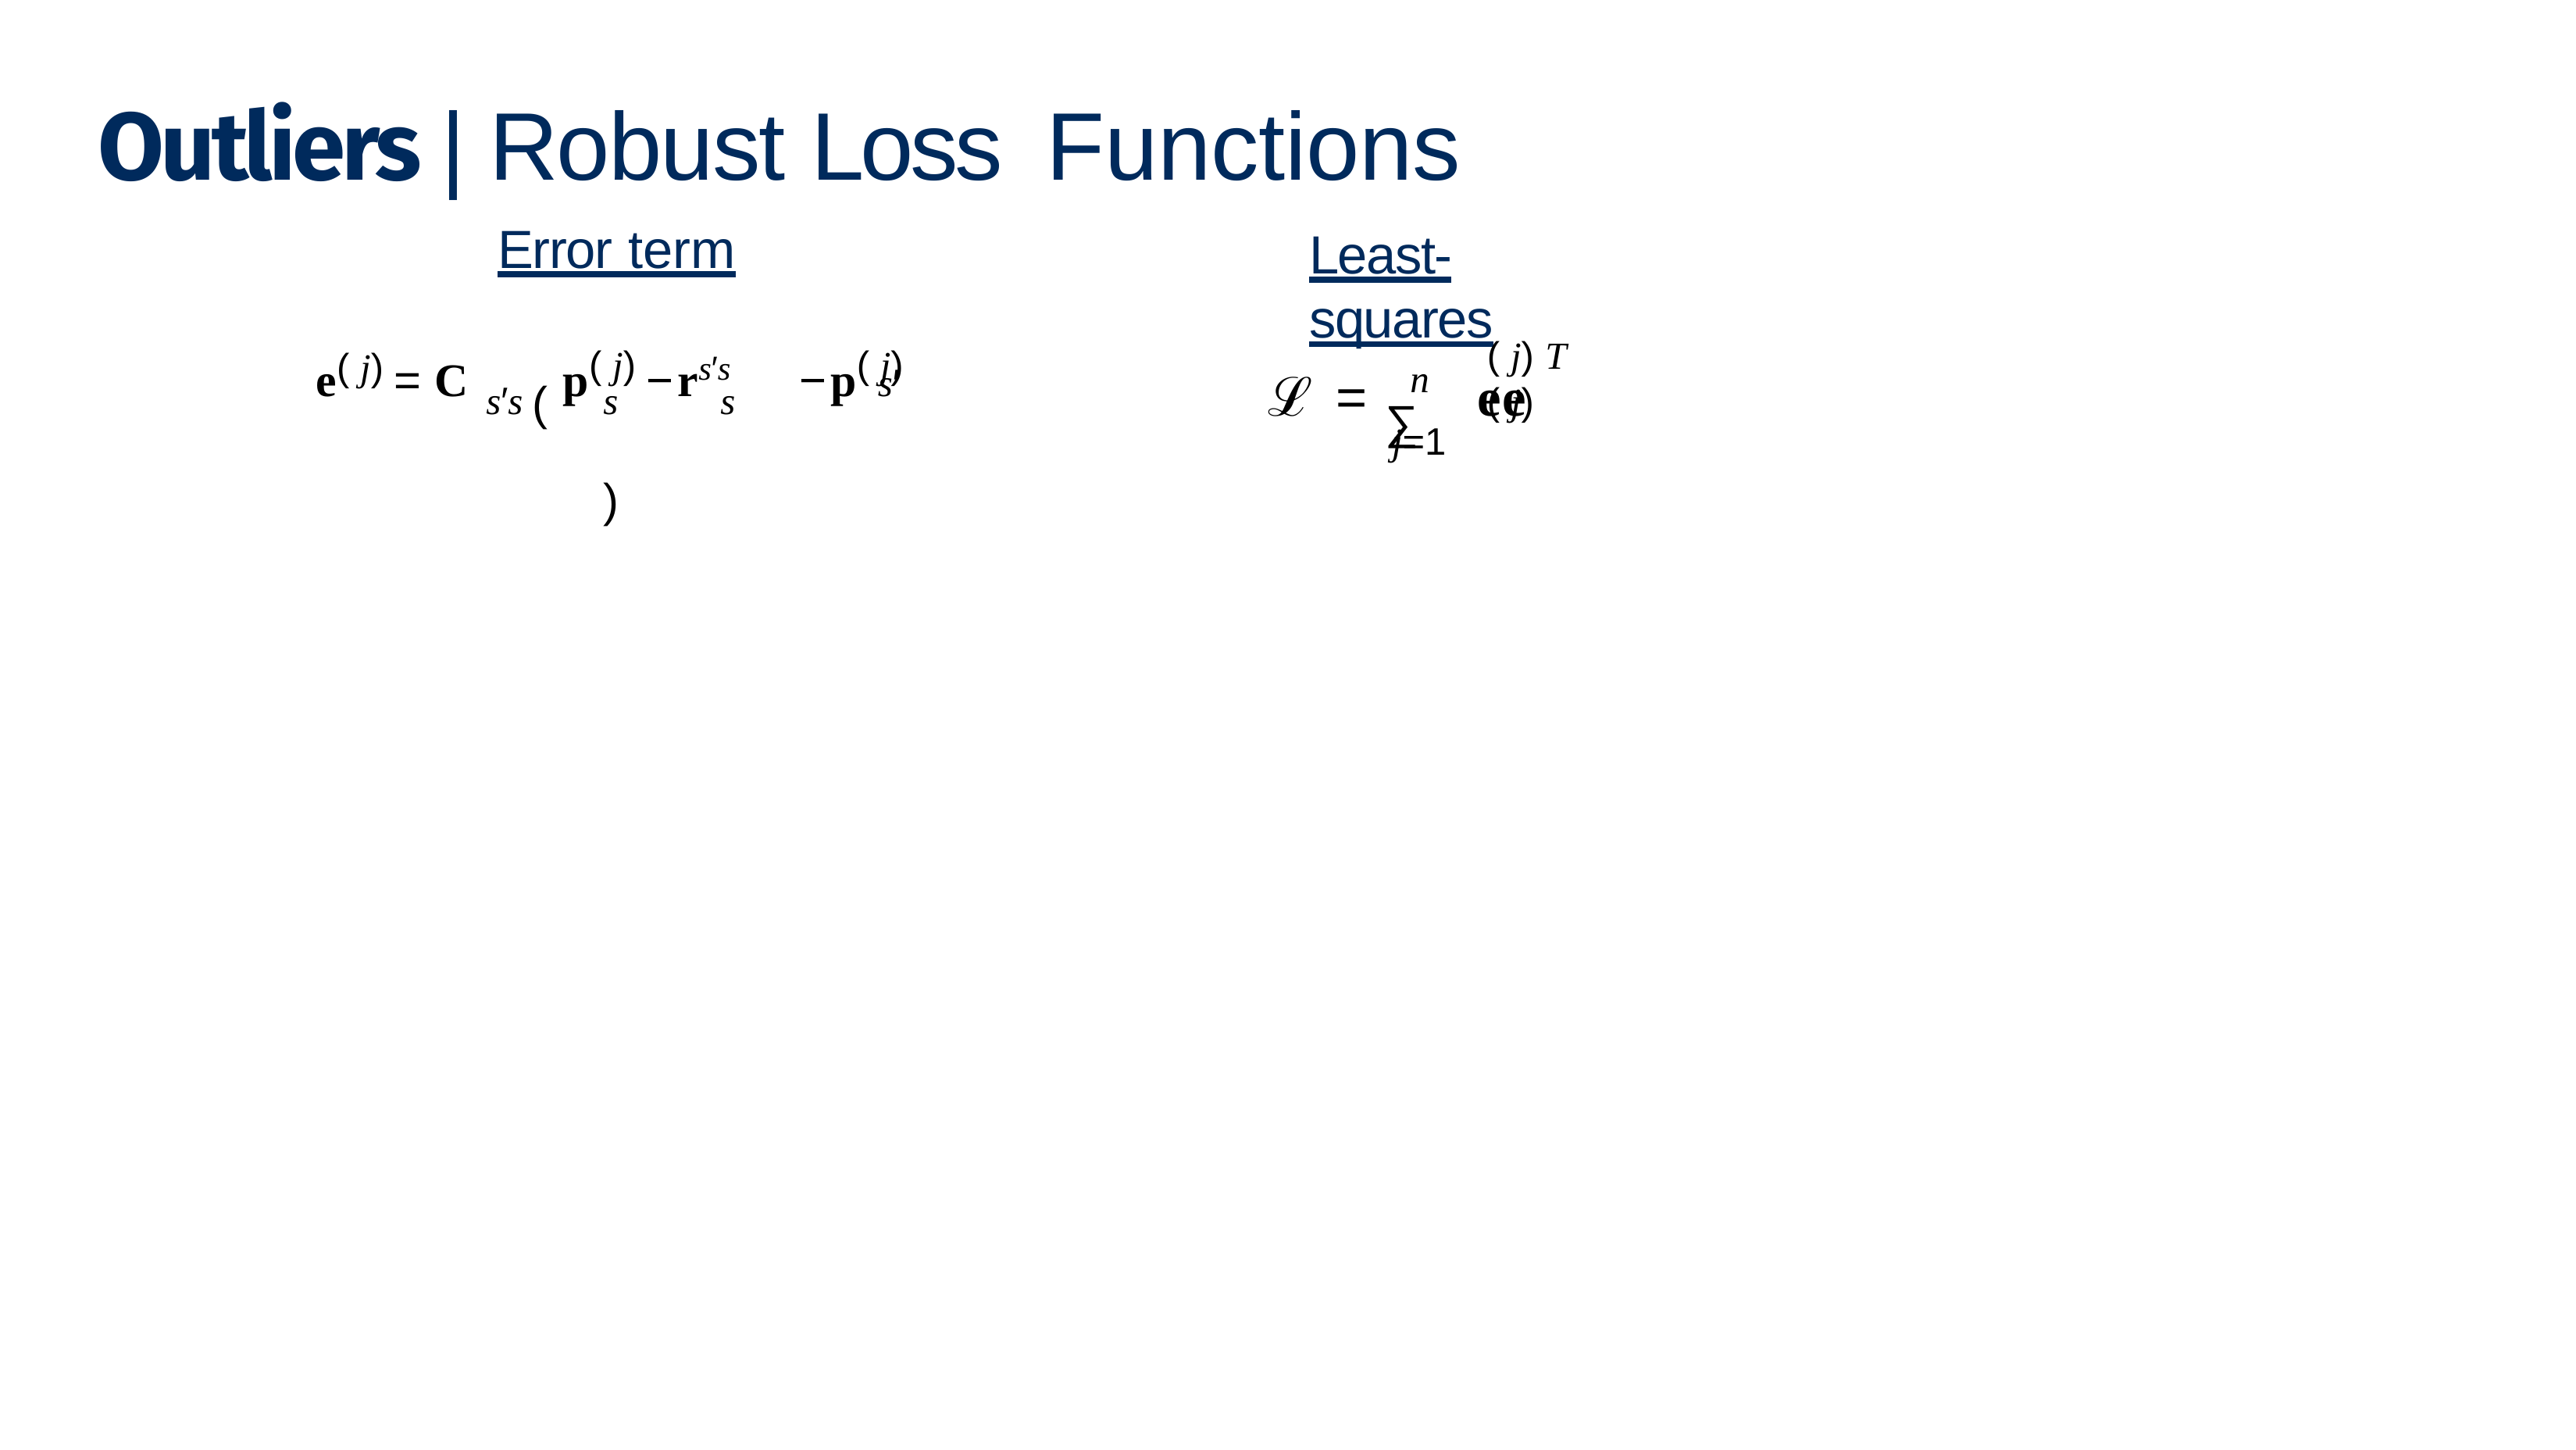

# Outliers | Robust Loss Functions
Least-squares
n
Error term
p( j) − rs′s
− p( j)
e( j) = C
( j) T	( j)
s′s (	s	s	)
ℒ =  ∑ e	e
s′
j=1